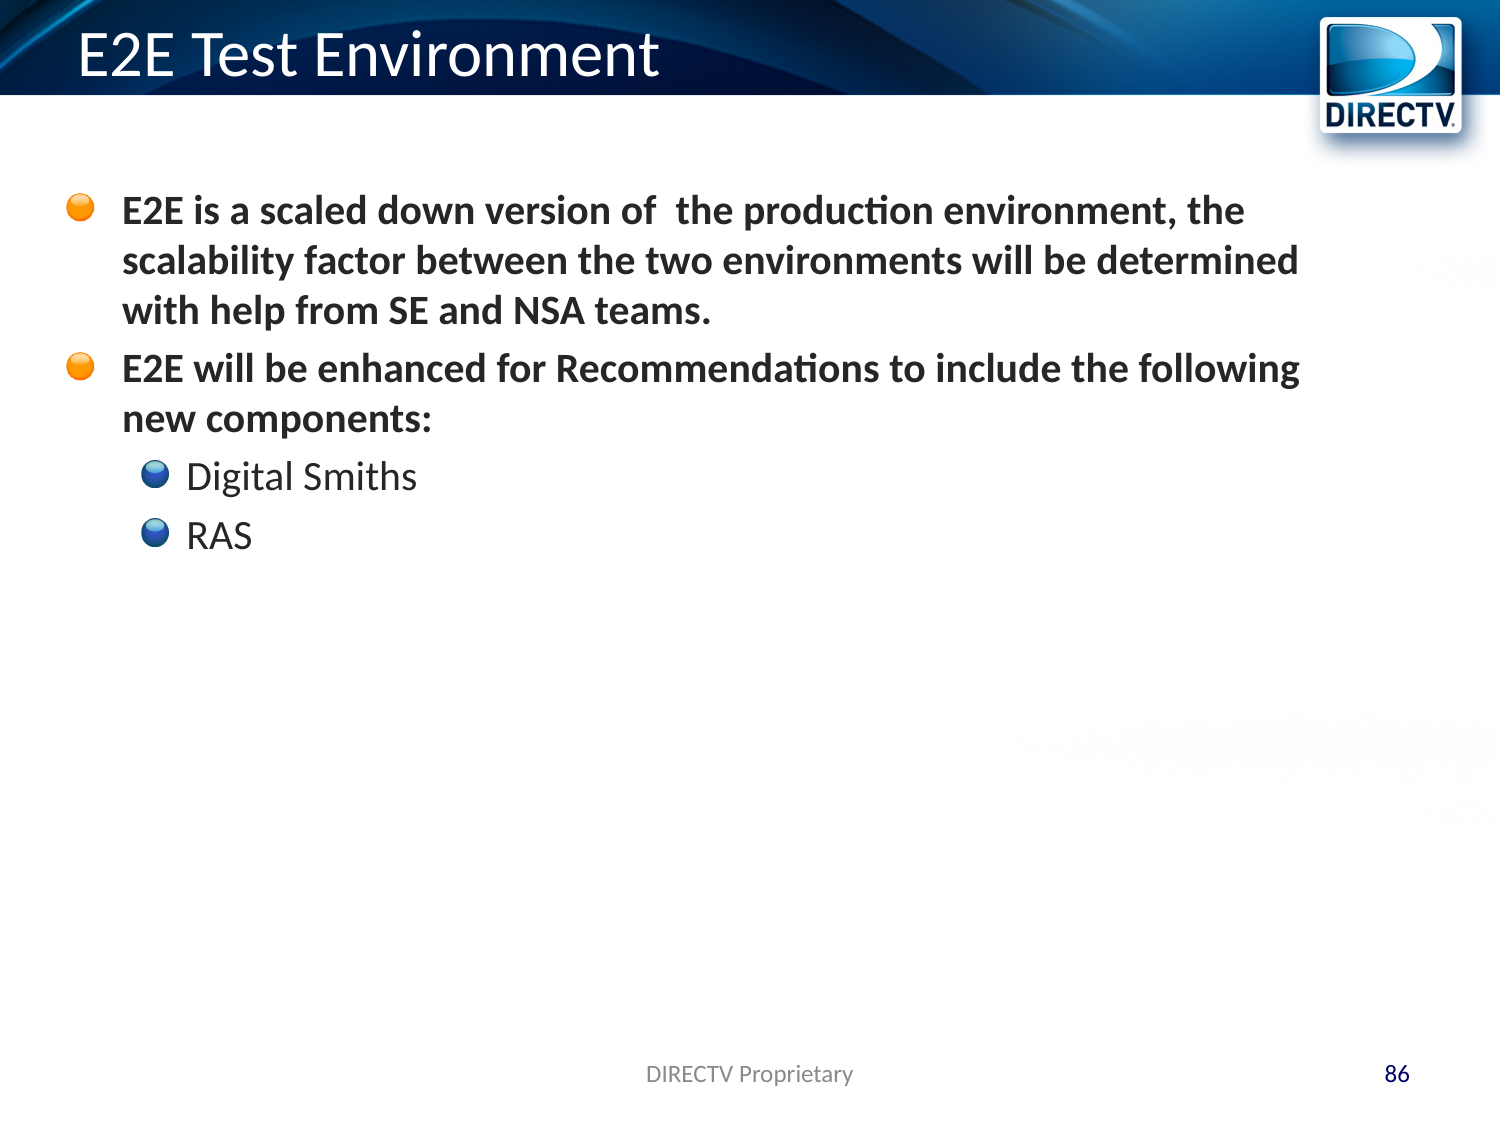

# E2E Test Environment
E2E is a scaled down version of  the production environment, the scalability factor between the two environments will be determined with help from SE and NSA teams.
E2E will be enhanced for Recommendations to include the following new components:
Digital Smiths
RAS

DIRECTV Proprietary
86